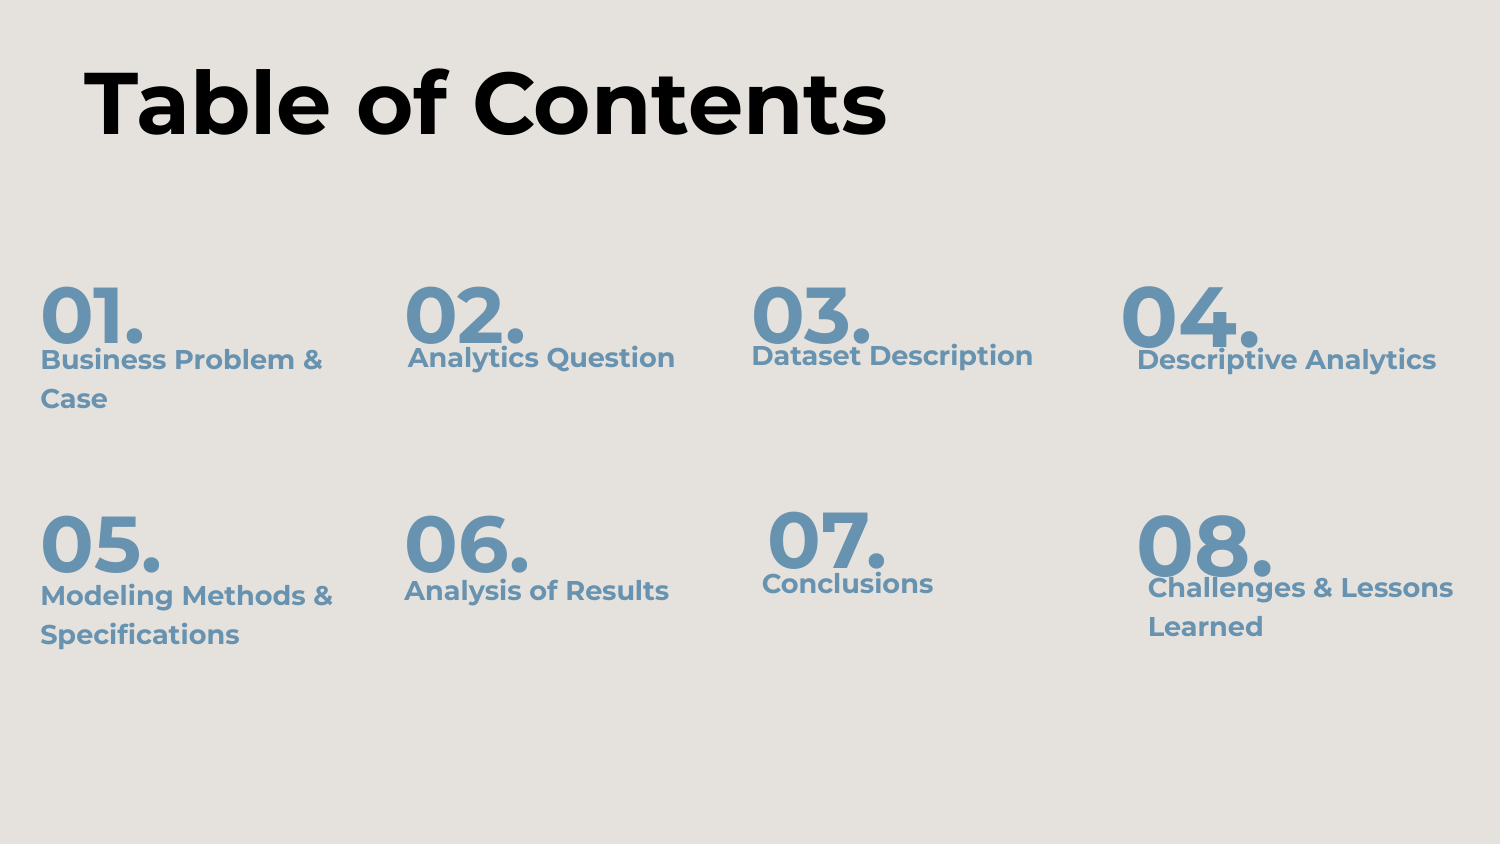

Table of Contents
04.
01.
02.
03.
 Analytics Question
Dataset Description
Descriptive Analytics

Business Problem &
Case

07.
08.
05.
06.
Conclusions

Challenges & Lessons Learned

Analysis of Results
Modeling Methods & Specifications